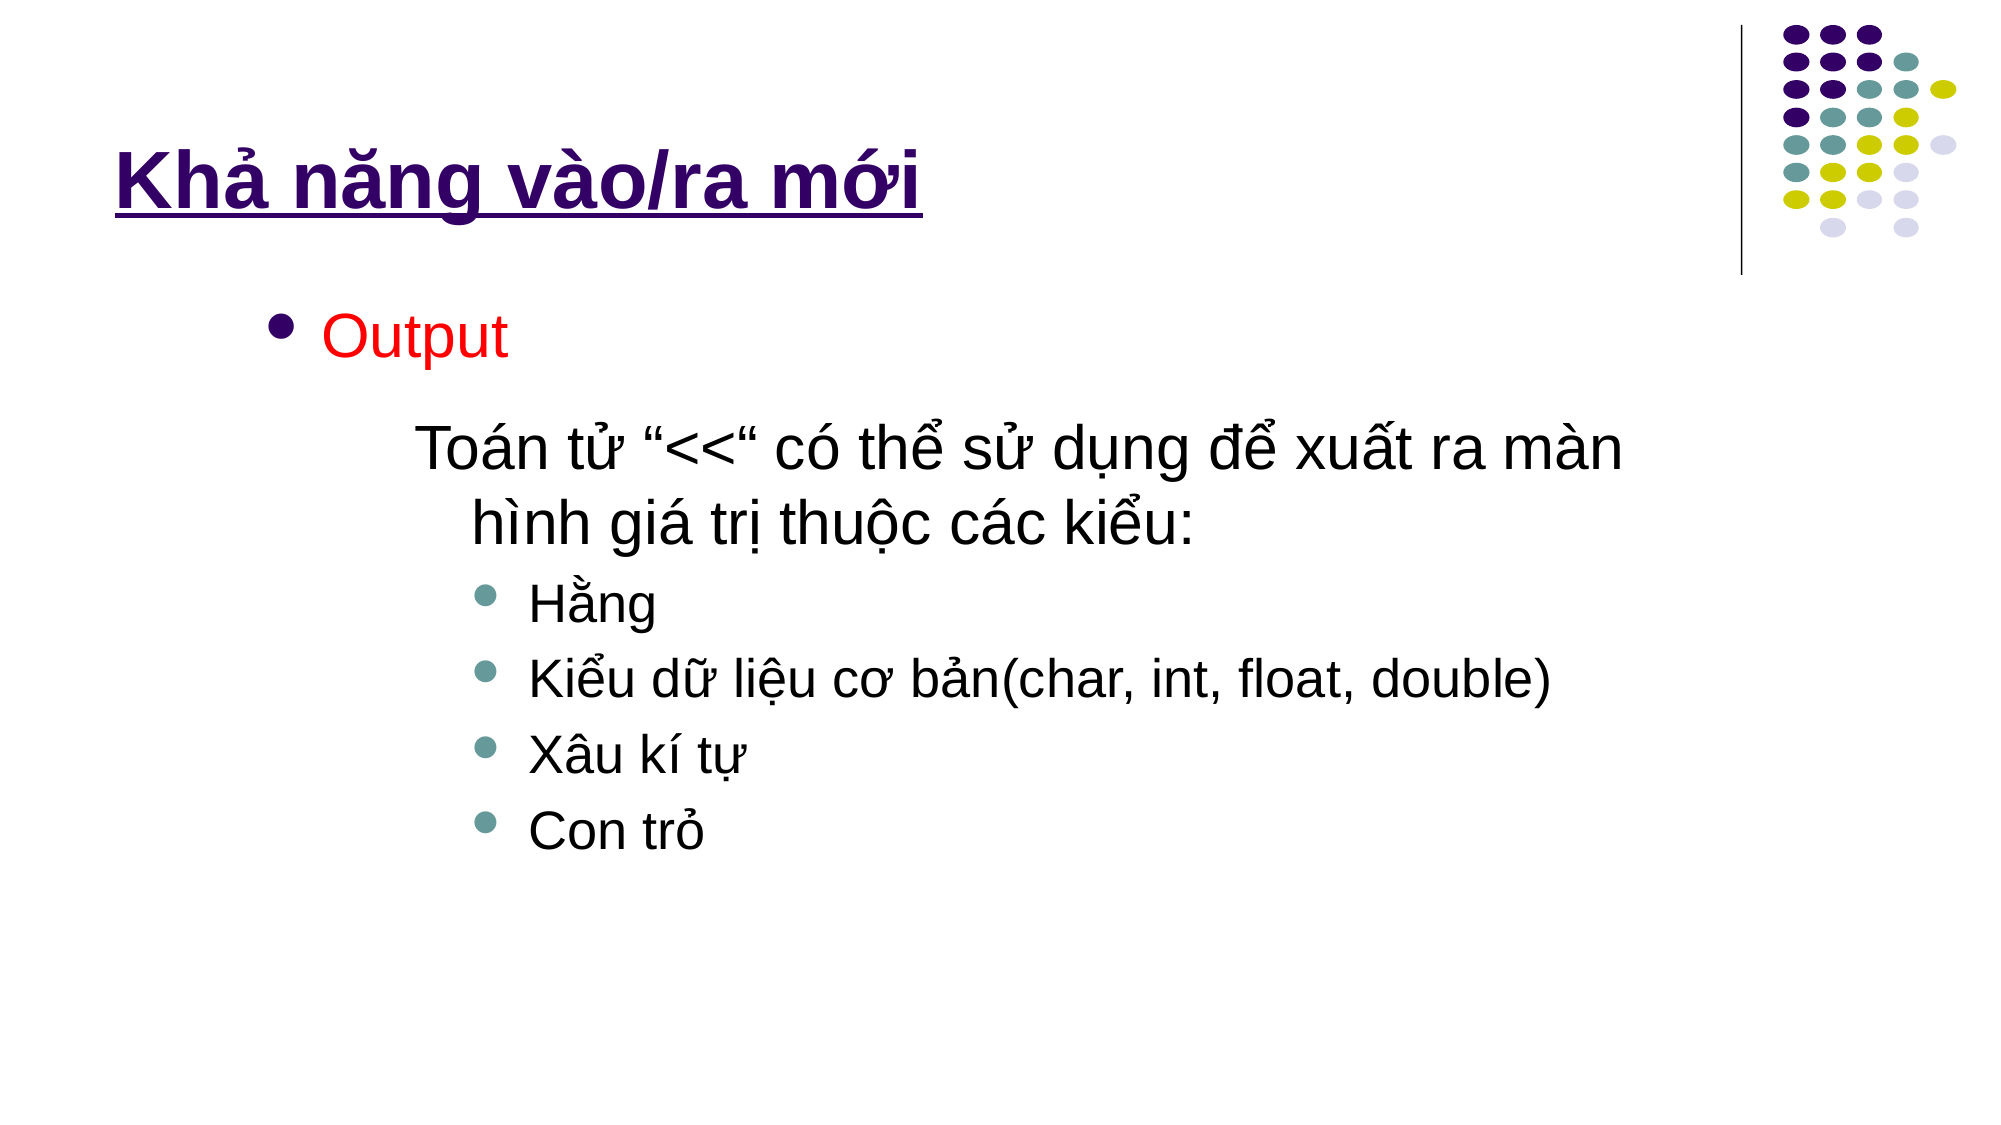

# Khả năng vào/ra mới
Output
Toán tử “<<“ có thể sử dụng để xuất ra màn hình giá trị thuộc các kiểu:
Hằng
Kiểu dữ liệu cơ bản(char, int, float, double)
Xâu kí tự
Con trỏ